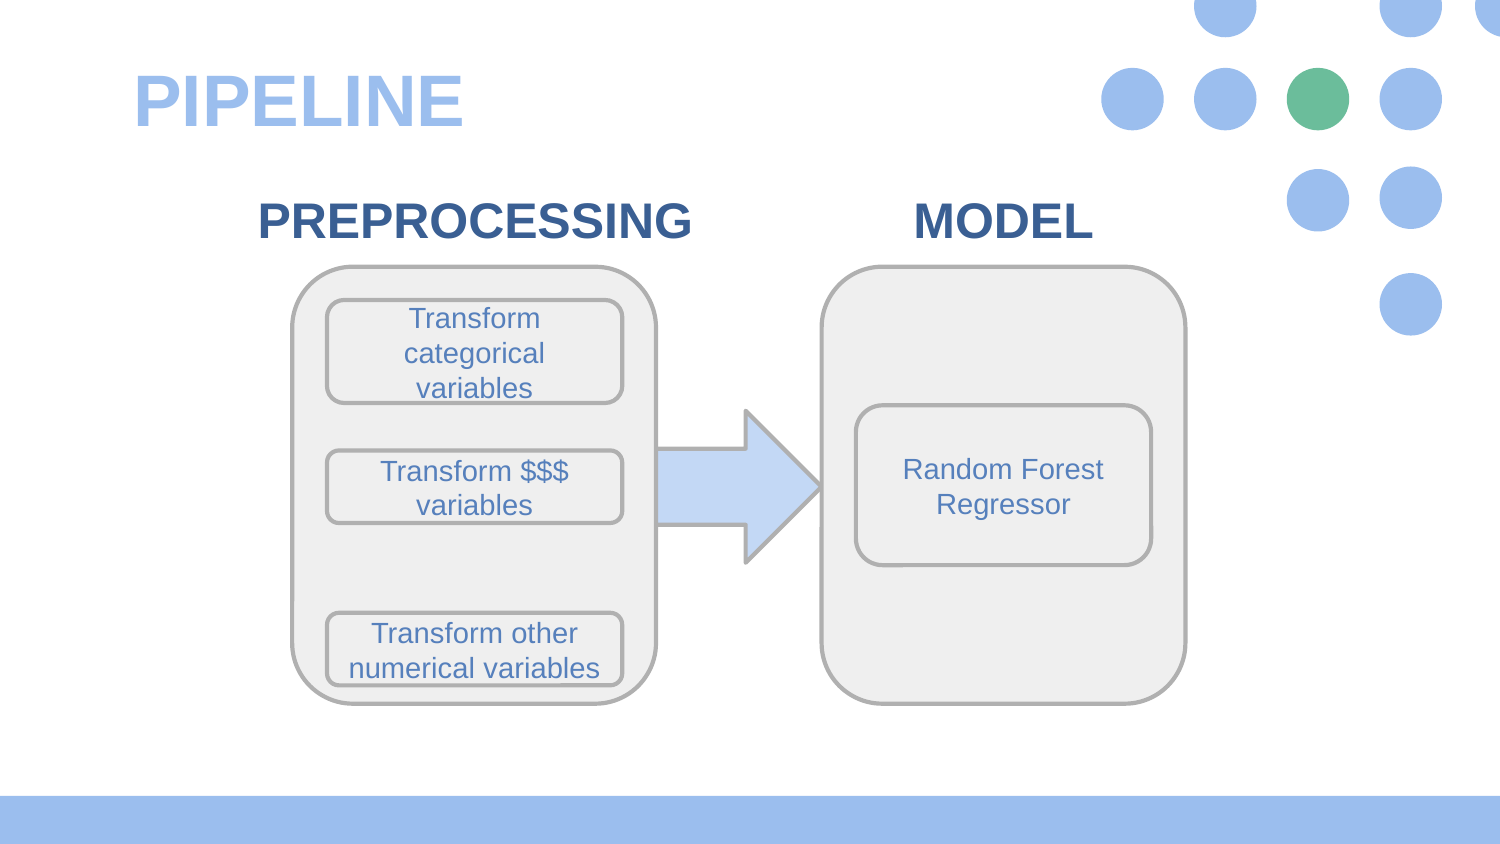

PIPELINE
PREPROCESSING
MODEL

Transform categorical variables
Random Forest Regressor

Transform $$$ variables
Transform other numerical variables